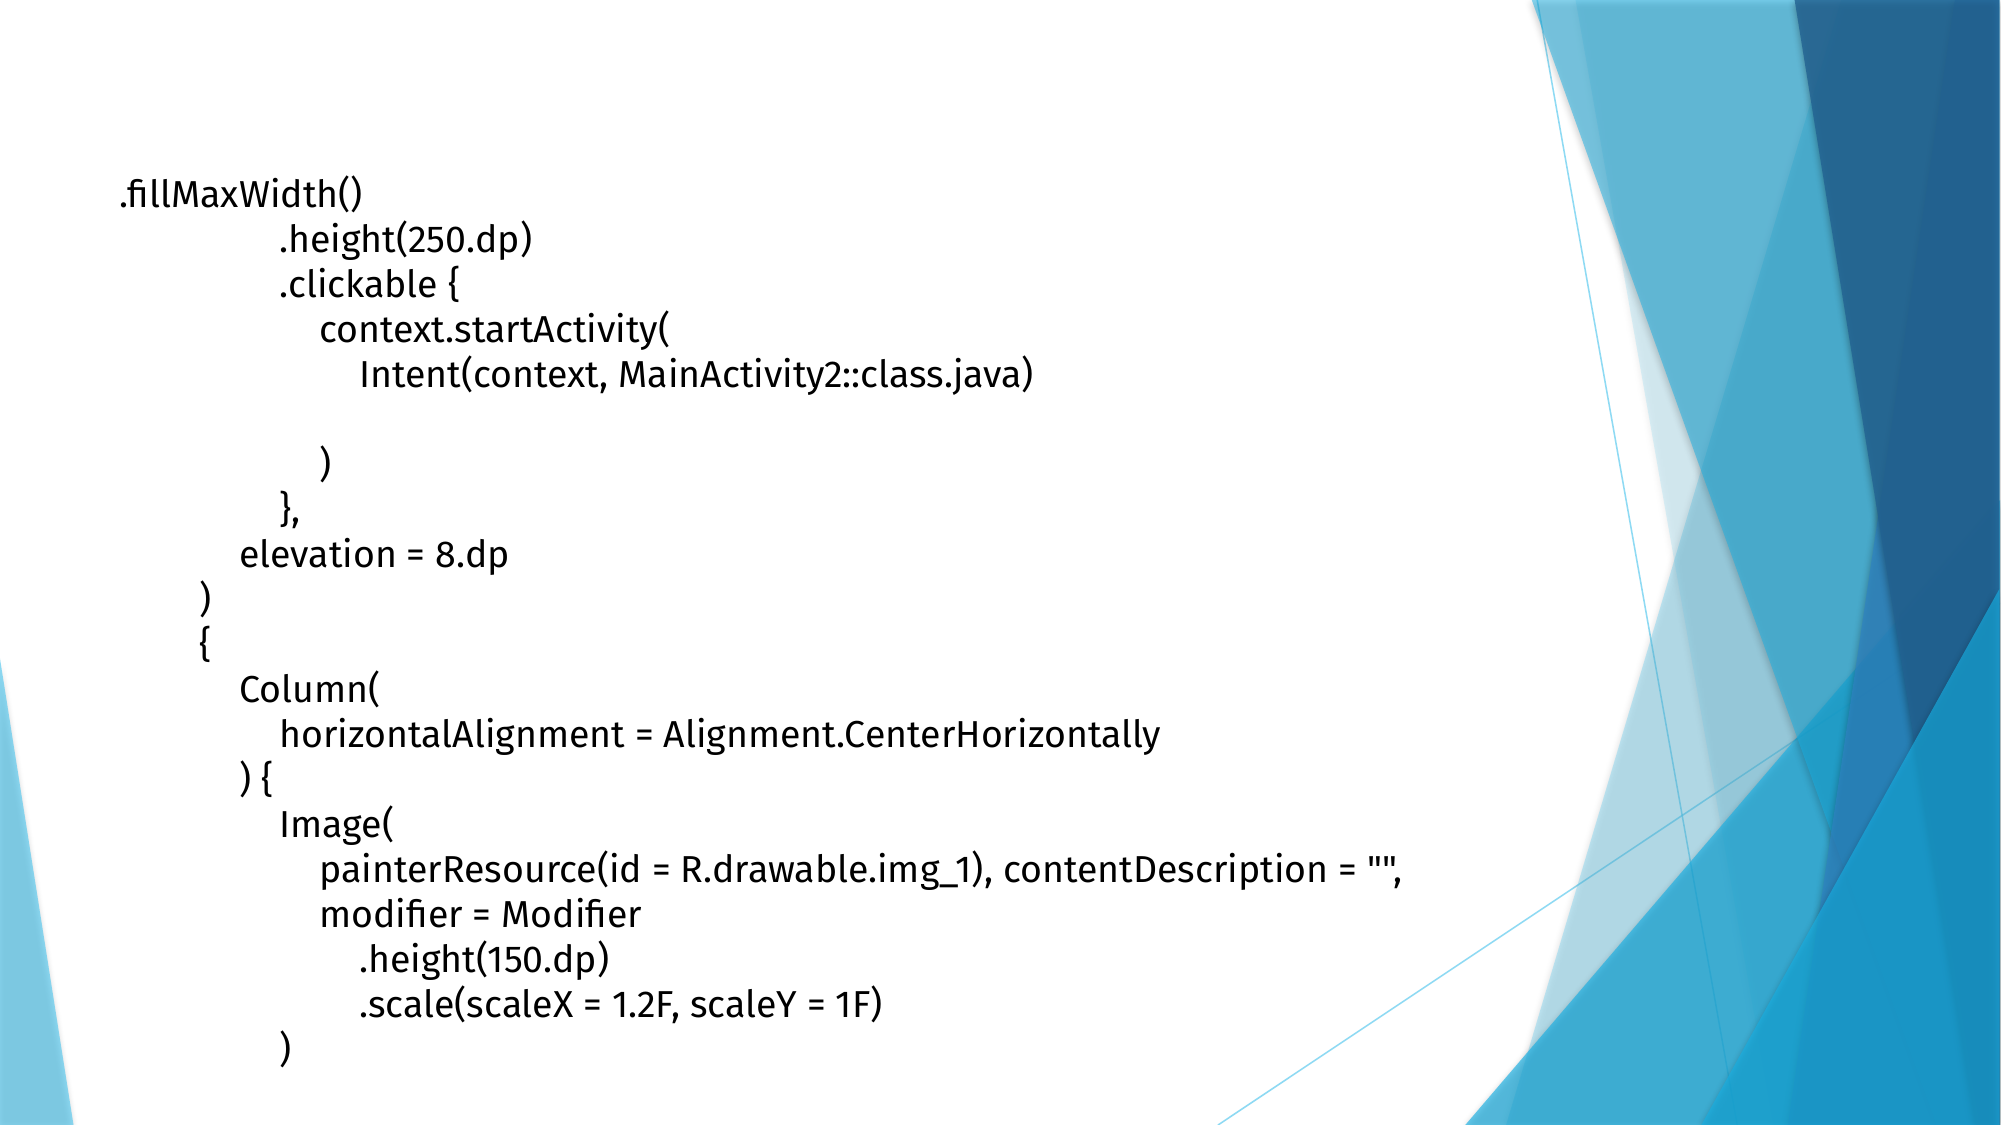

.fillMaxWidth()
                .height(250.dp)
                .clickable {
                    context.startActivity(
                        Intent(context, MainActivity2::class.java)

                    )
                },
            elevation = 8.dp
        )
        {
            Column(
                horizontalAlignment = Alignment.CenterHorizontally
            ) {
                Image(
                    painterResource(id = R.drawable.img_1), contentDescription = "",
                    modifier = Modifier
                        .height(150.dp)
                        .scale(scaleX = 1.2F, scaleY = 1F)
                )